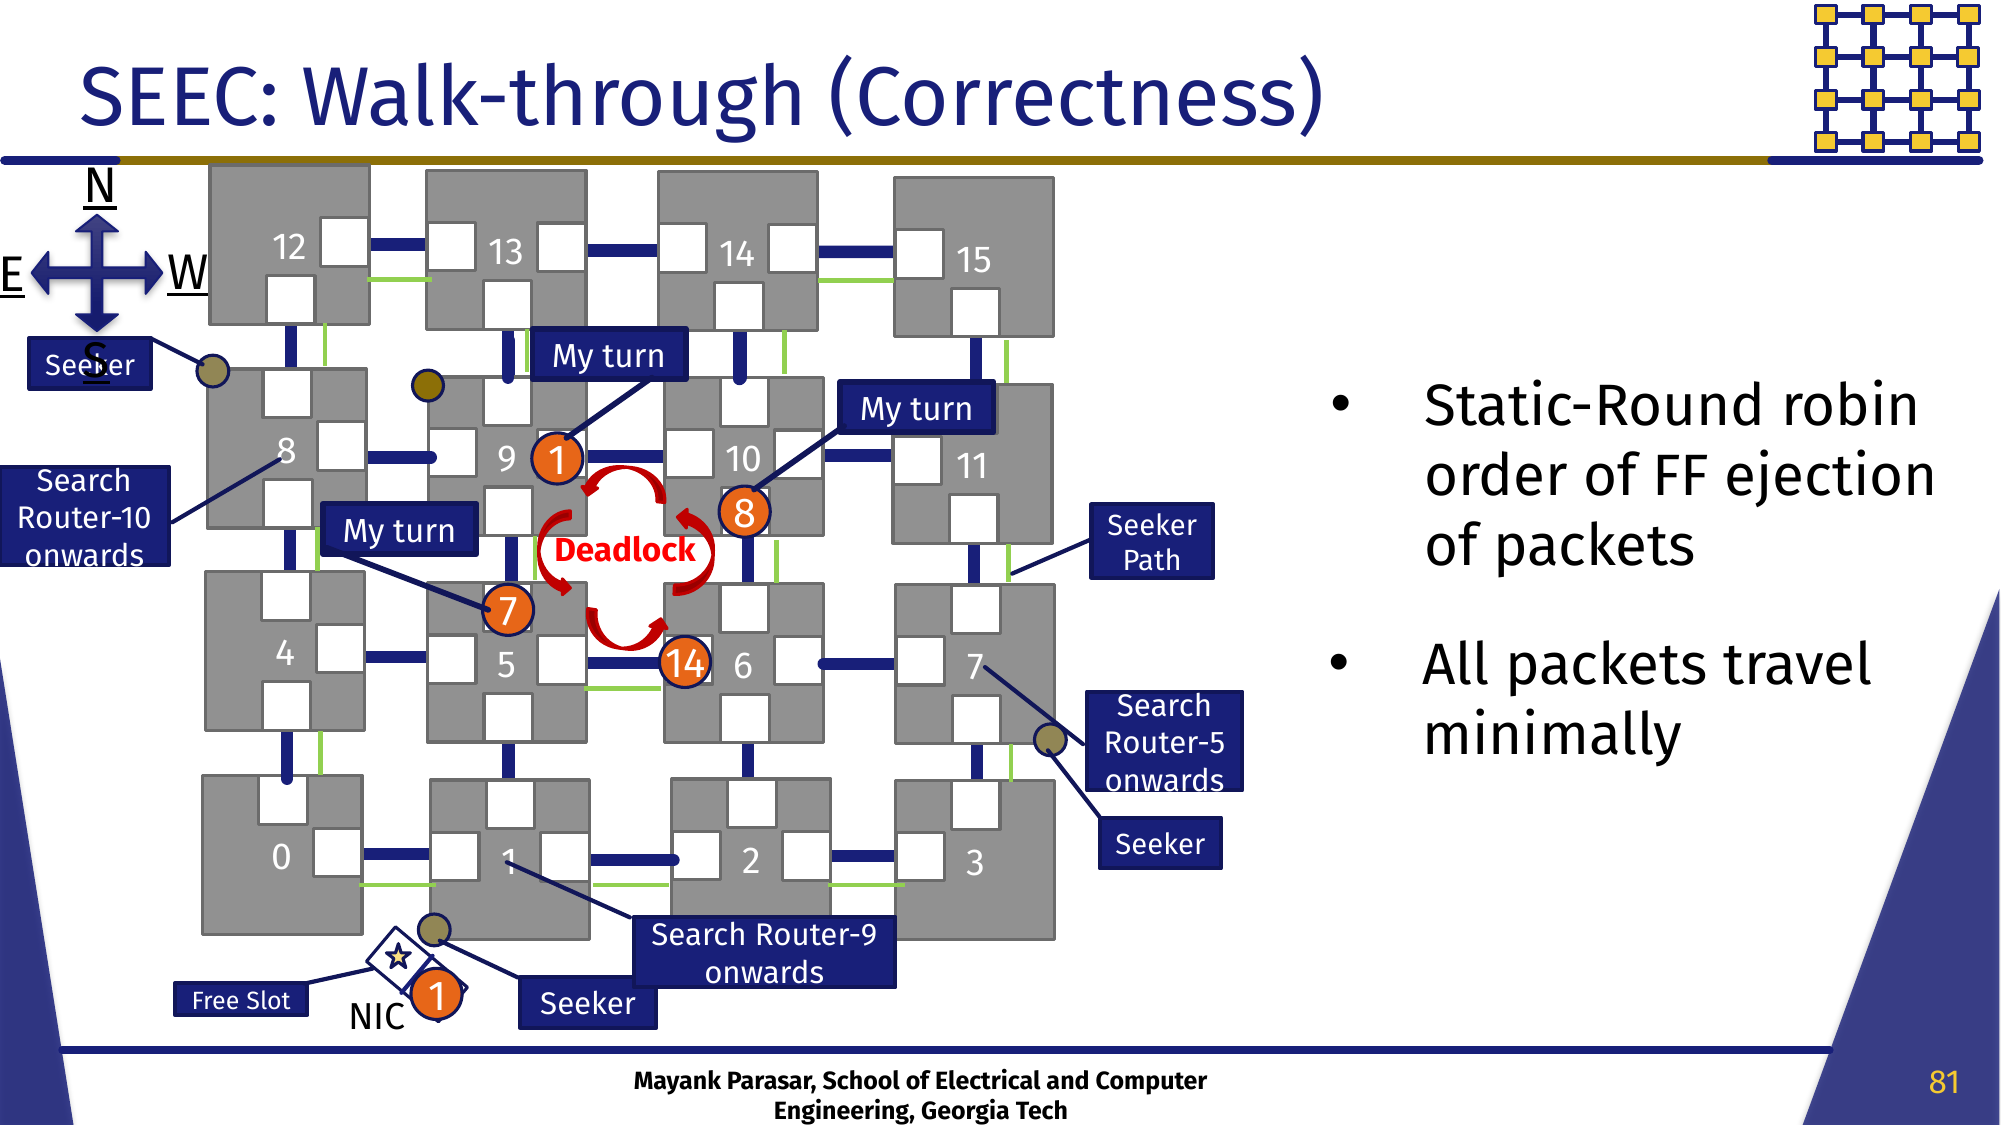

# SEEC: Walk-through (Correctness)
N

W
E
S
12

13

14

15

My turn
Seeker

Static-Round robin order of FF ejection of packets
8

9

10

My turn
11

1

Search Router-10 onwards

Deadlock
8

My turn
Seeker Path
4

7

5

6

7

All packets travel minimally
14

Search Router-5 onwards

0

2

1

3

Seeker

Search Router-9 onwards

1

Seeker
Free Slot
NIC
81
Mayank Parasar, School of Electrical and Computer Engineering, Georgia Tech